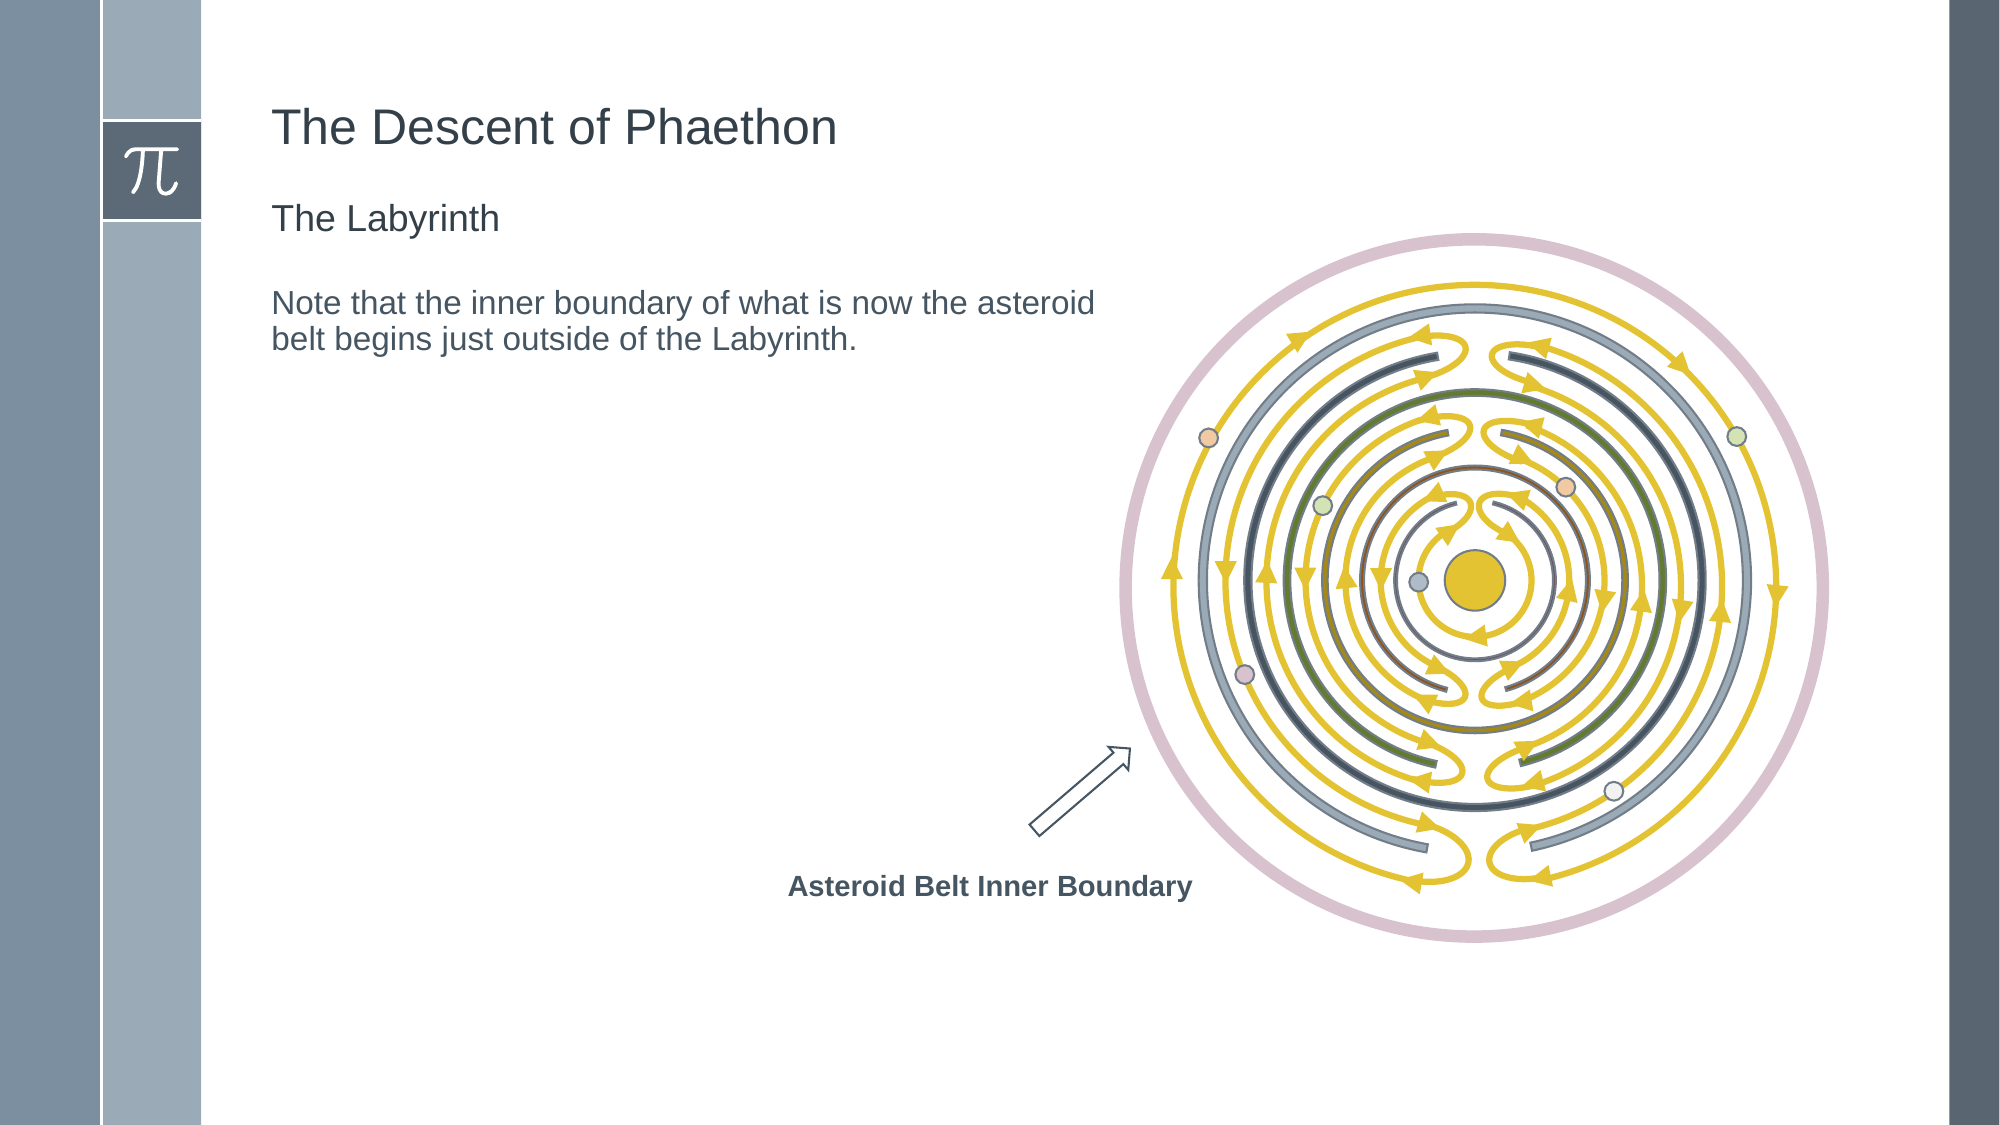

# The Descent of Phaethon
The Labyrinth

Note that the inner boundary of what is now the asteroid belt begins just outside of the Labyrinth.

Asteroid Belt Inner Boundary